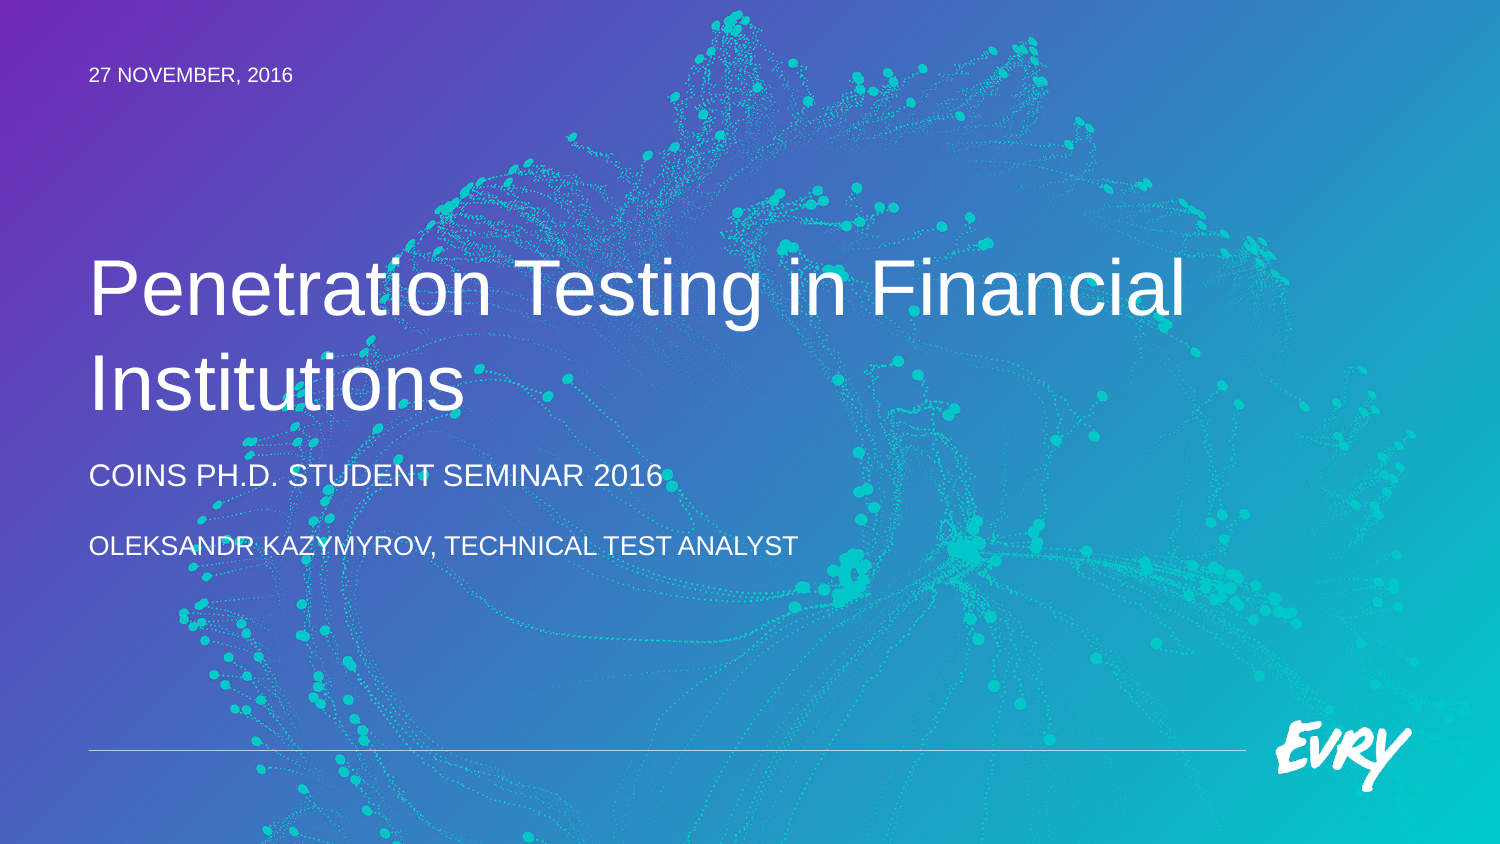

27 November, 2016
# Penetration Testing in Financial Institutions
COINS Ph.D. student seminar 2016
Oleksandr kazymyrov, technical test analyst